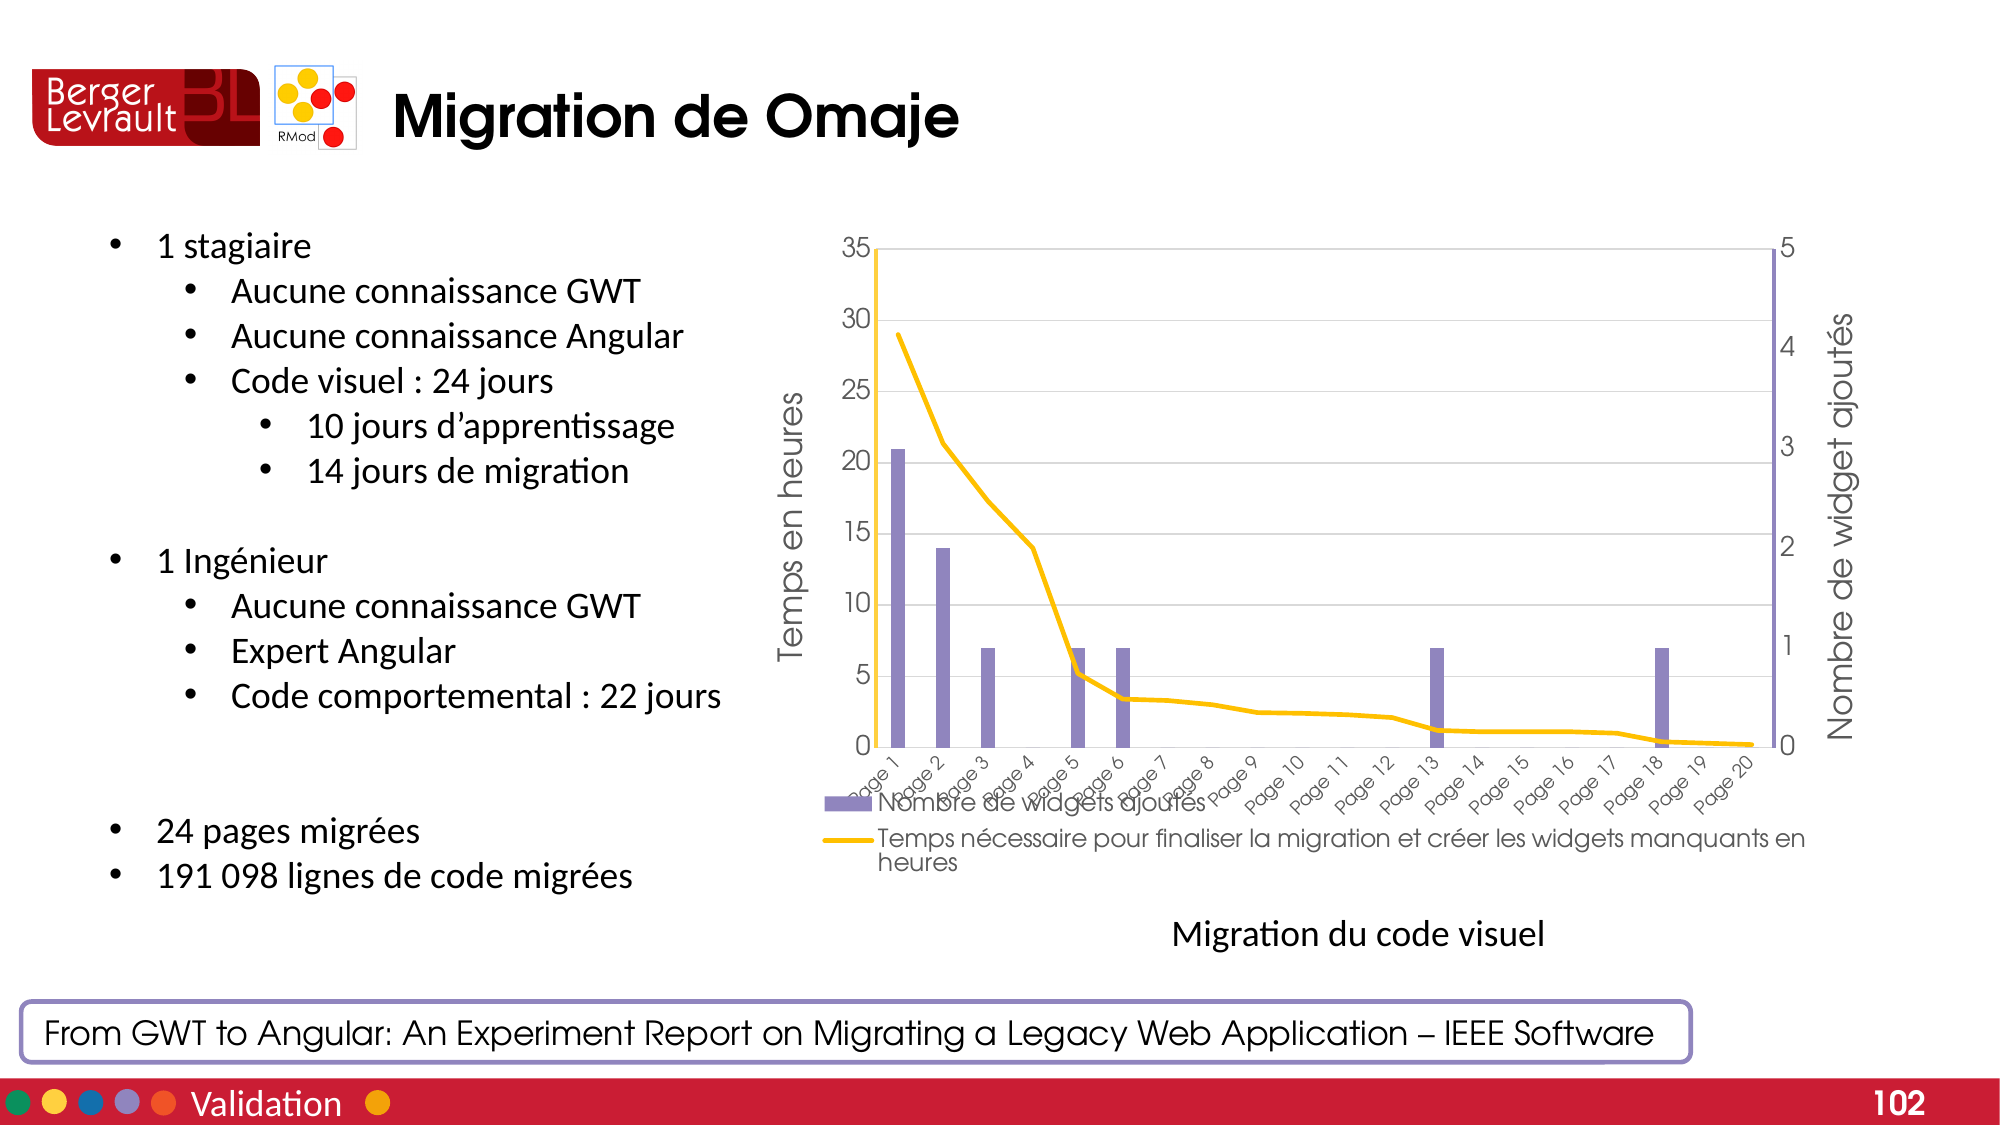

# Migration de Omaje
1 stagiaire
Aucune connaissance GWT
Aucune connaissance Angular
Code visuel : 24 jours
10 jours d’apprentissage
14 jours de migration

1 Ingénieur
Aucune connaissance GWT
Expert Angular
Code comportemental : 22 jours

24 pages migrées
191 098 lignes de code migrées

### Chart

| Category | Nombre de widgets ajoutés | Temps nécessaire pour finaliser la migration et créer les widgets manquants en heures |
|---|---|---|
| Page 1 | 3.0 | 29.0 |
| Page 2 | 2.0 | 21.35 |
| Page 3 | 1.0 | 17.3 |
| Page 4 | 0.0 | 14.0 |
| Page 5 | 1.0 | 5.2 |
| Page 6 | 1.0 | 3.4 |
| Page 7 | 0.0 | 3.3 |
| Page 8 | 0.0 | 3.0 |
| Page 9 | 0.0 | 2.45 |
| Page 10 | 0.0 | 2.4 |
| Page 11 | 0.0 | 2.3 |
| Page 12 | 0.0 | 2.1 |
| Page 13 | 1.0 | 1.2 |
| Page 14 | 0.0 | 1.1 |
| Page 15 | 0.0 | 1.1 |
| Page 16 | 0.0 | 1.1 |
| Page 17 | 0.0 | 1.0 |
| Page 18 | 1.0 | 0.4 |
| Page 19 | 0.0 | 0.3 |
| Page 20 | 0.0 | 0.2 |
Migration du code visuel
From GWT to Angular: An Experiment Report on Migrating a Legacy Web Application – IEEE Software
Validation
102